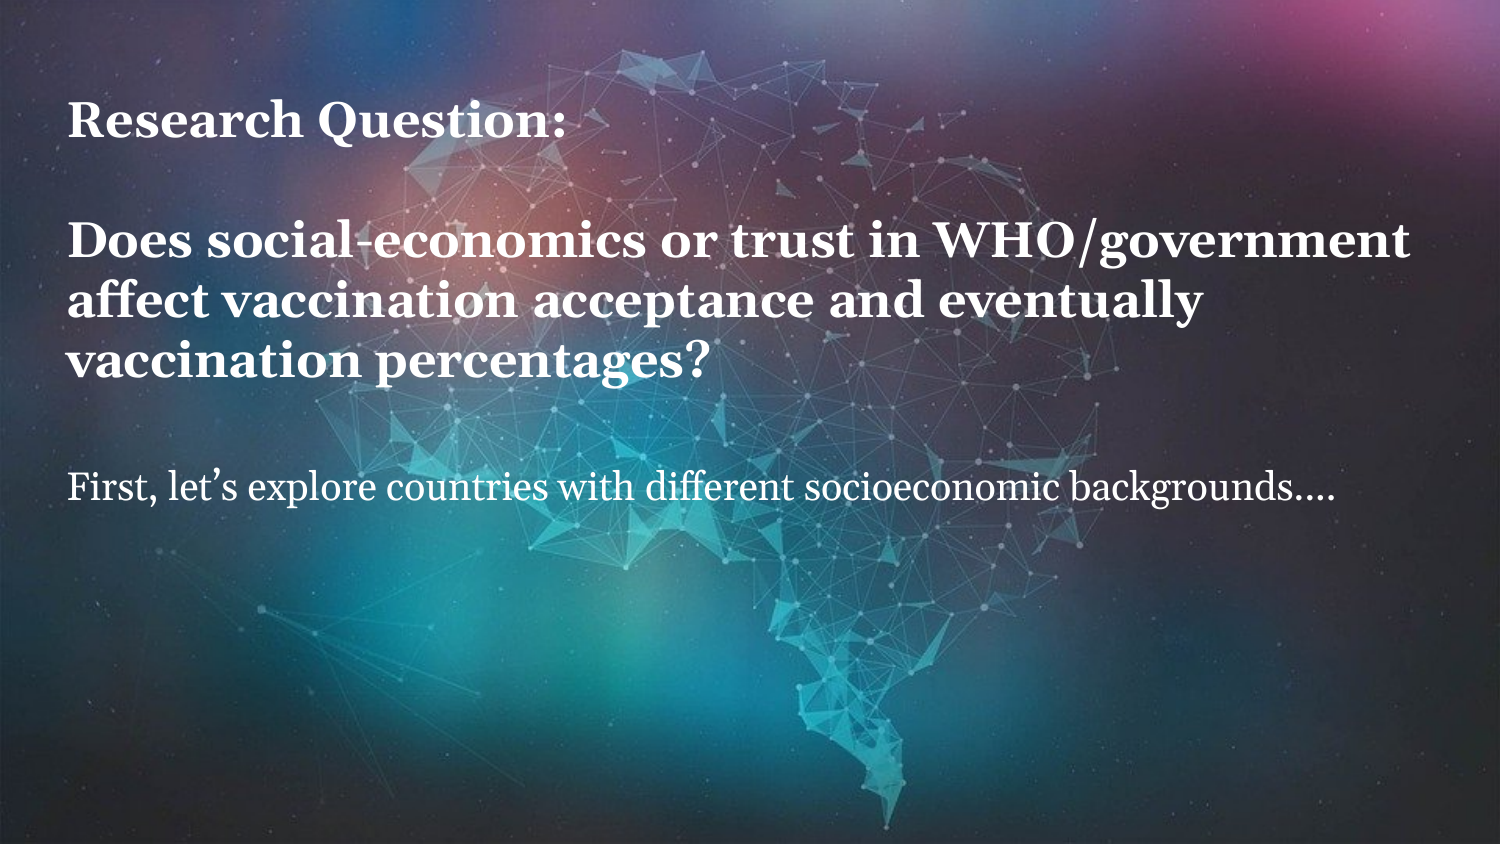

# Research Question:

Does social-economics or trust in WHO/government affect vaccination acceptance and eventually vaccination percentages?
First, let’s explore countries with different socioeconomic backgrounds....